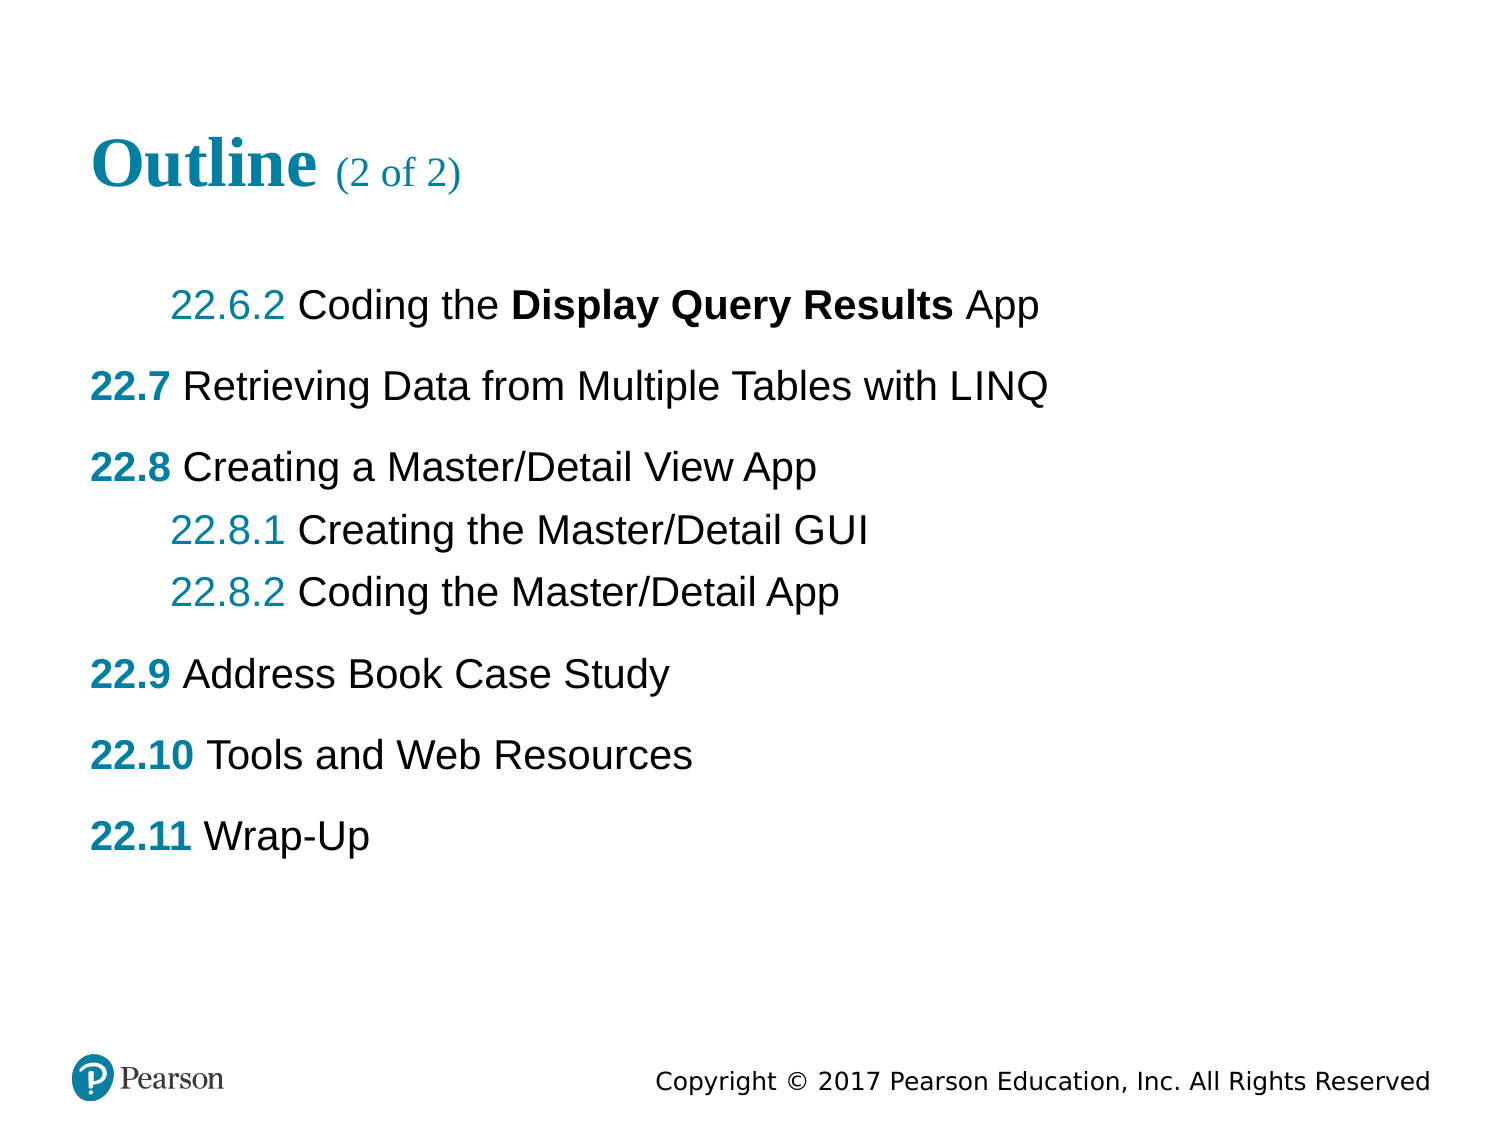

# Outline (2 of 2)
22.6.2 Coding the Display Query Results App
22.7 Retrieving Data from Multiple Tables with L I N Q
22.8 Creating a Master/Detail View App
22.8.1 Creating the Master/Detail G U I
22.8.2 Coding the Master/Detail App
22.9 Address Book Case Study
22.10 Tools and Web Resources
22.11 Wrap-Up